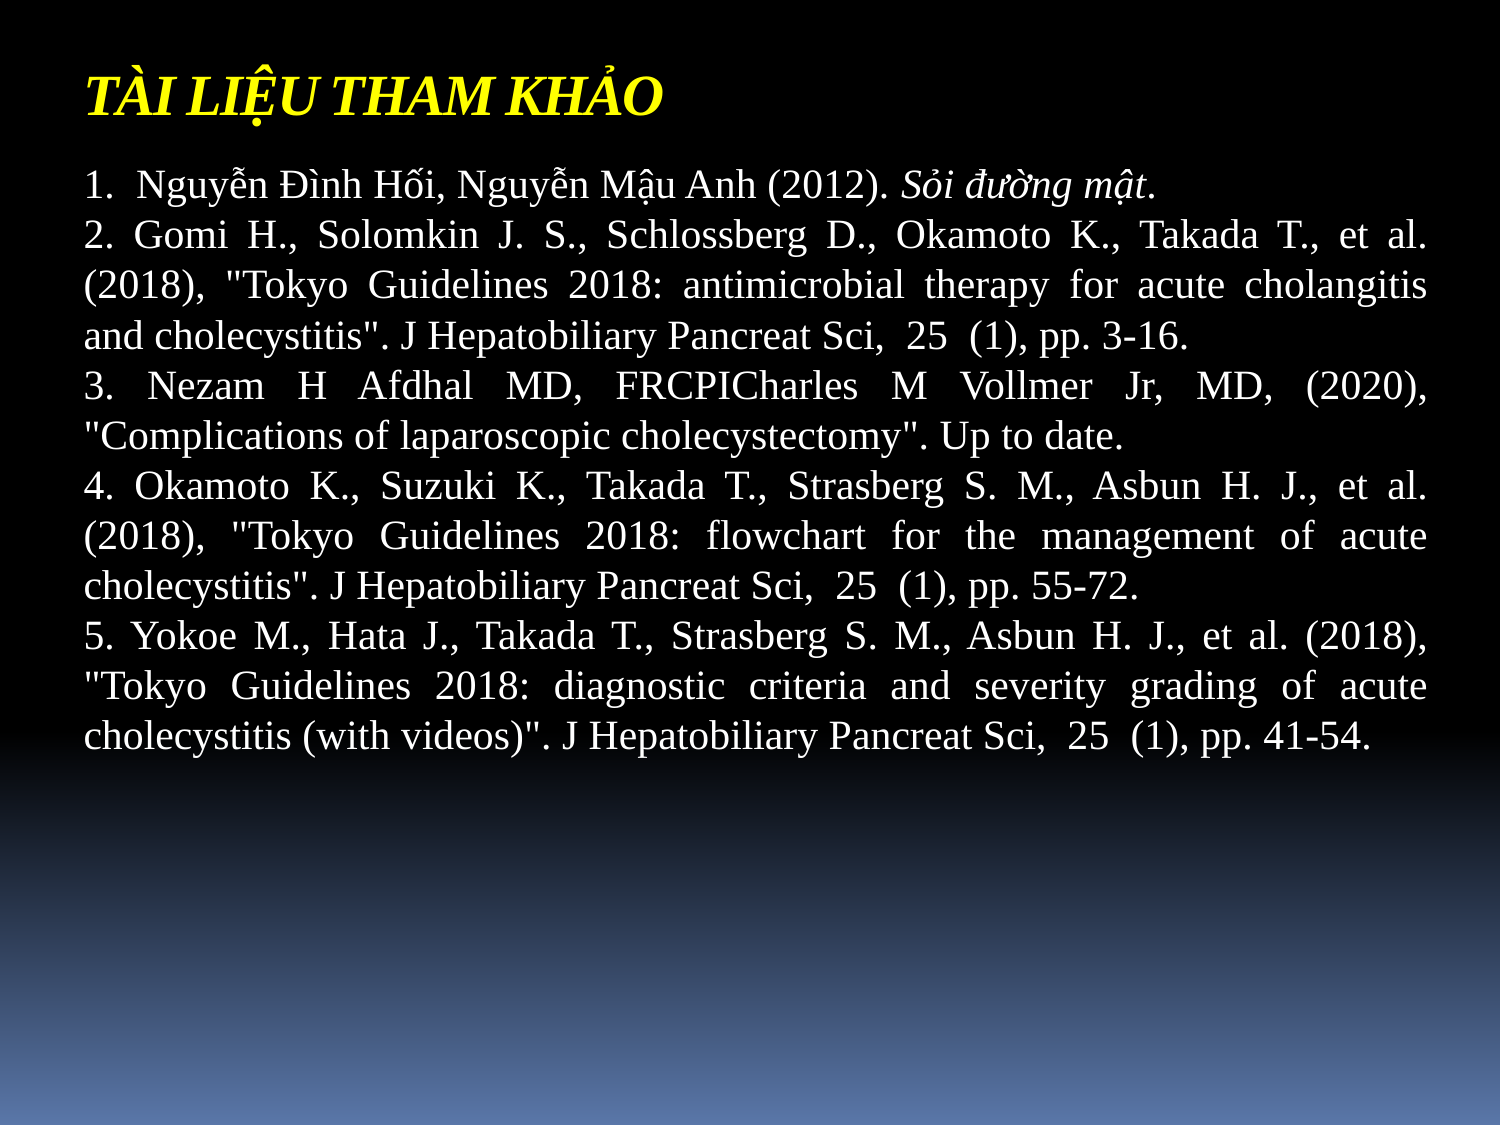

TÀI LIỆU THAM KHẢO
1.  Nguyễn Đình Hối, Nguyễn Mậu Anh (2012). Sỏi đường mật.
2. Gomi H., Solomkin J. S., Schlossberg D., Okamoto K., Takada T., et al. (2018), "Tokyo Guidelines 2018: antimicrobial therapy for acute cholangitis and cholecystitis". J Hepatobiliary Pancreat Sci,  25  (1), pp. 3-16.
3. Nezam H Afdhal MD, FRCPICharles M Vollmer Jr, MD, (2020), "Complications of laparoscopic cholecystectomy". Up to date.
4. Okamoto K., Suzuki K., Takada T., Strasberg S. M., Asbun H. J., et al. (2018), "Tokyo Guidelines 2018: flowchart for the management of acute cholecystitis". J Hepatobiliary Pancreat Sci,  25  (1), pp. 55-72.
5. Yokoe M., Hata J., Takada T., Strasberg S. M., Asbun H. J., et al. (2018), "Tokyo Guidelines 2018: diagnostic criteria and severity grading of acute cholecystitis (with videos)". J Hepatobiliary Pancreat Sci,  25  (1), pp. 41-54.